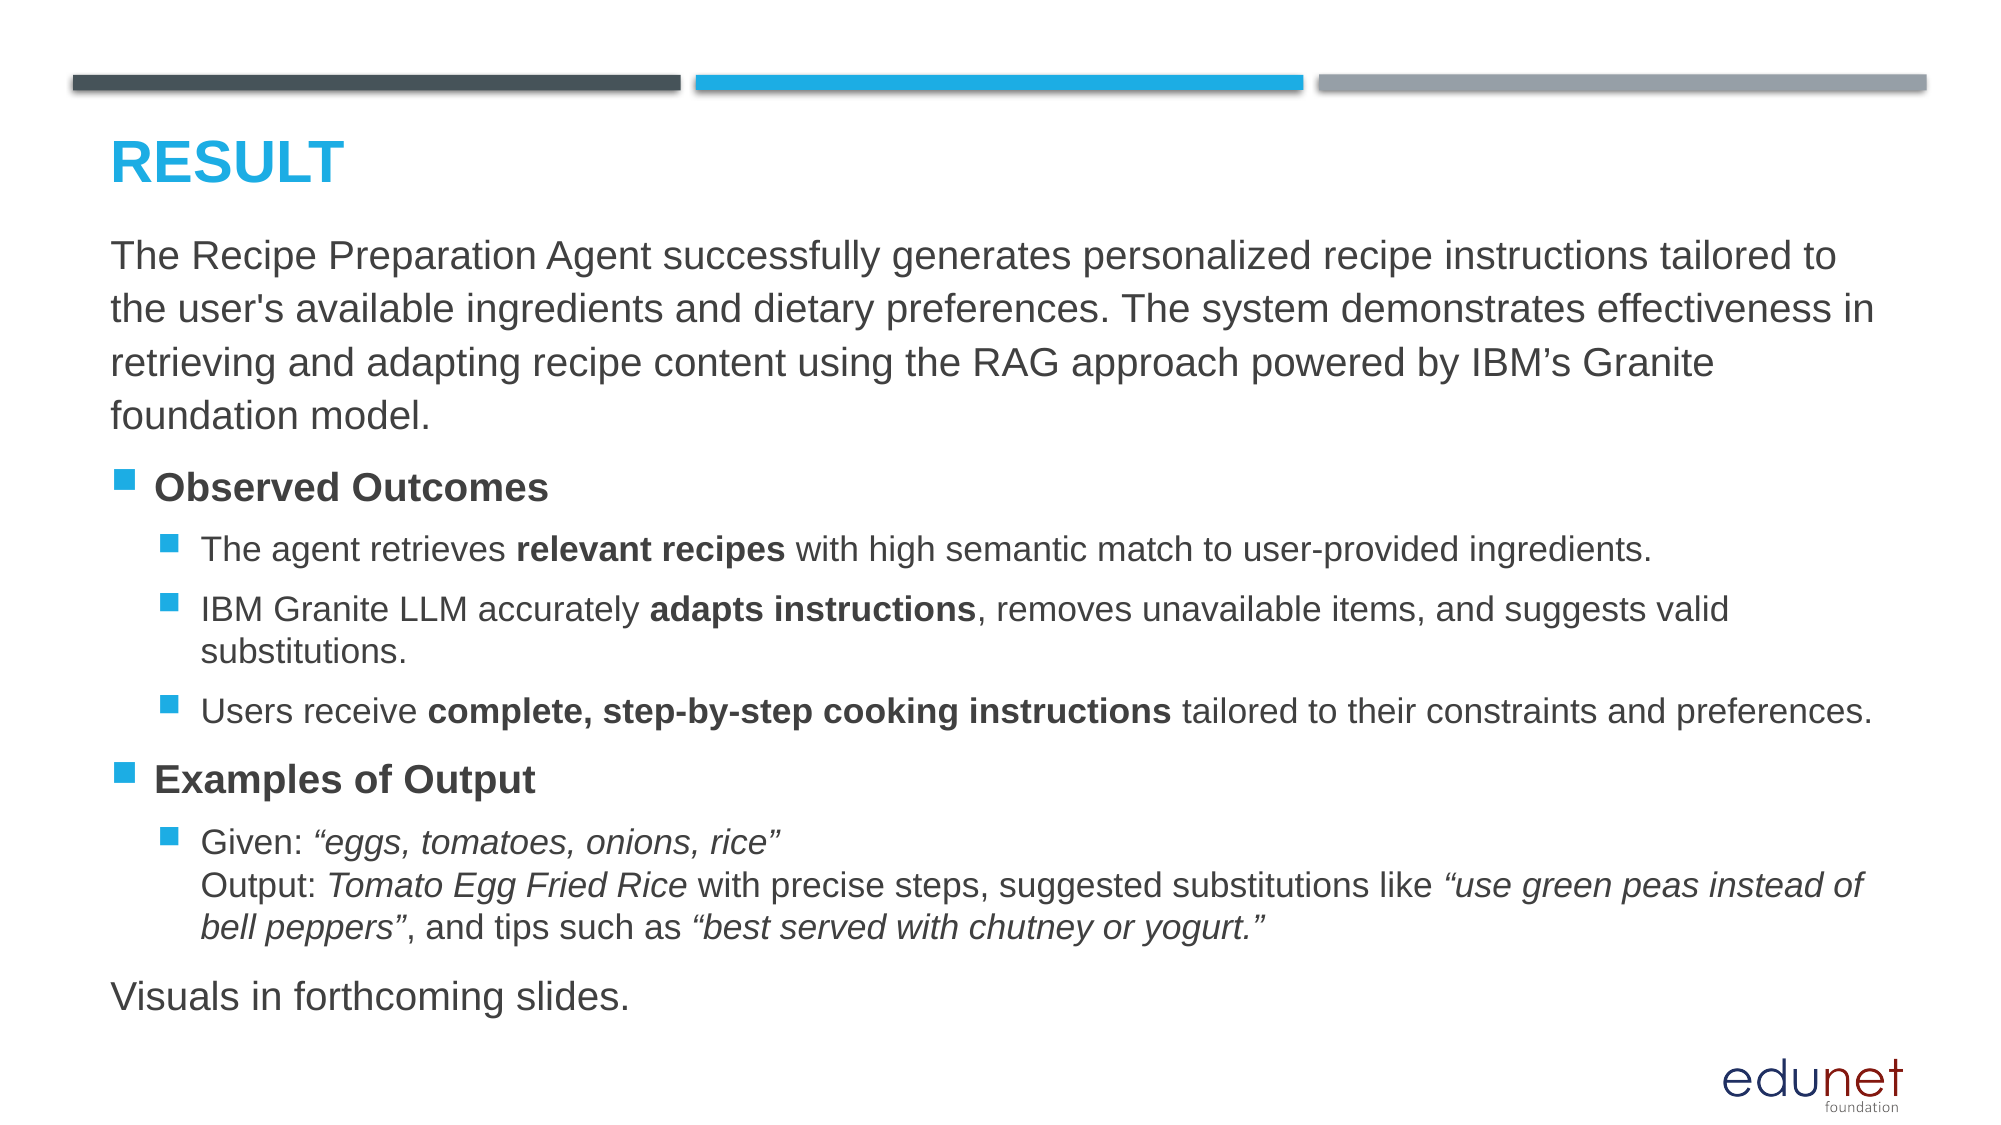

# Result
The Recipe Preparation Agent successfully generates personalized recipe instructions tailored to the user's available ingredients and dietary preferences. The system demonstrates effectiveness in retrieving and adapting recipe content using the RAG approach powered by IBM’s Granite foundation model.
Observed Outcomes
The agent retrieves relevant recipes with high semantic match to user-provided ingredients.
IBM Granite LLM accurately adapts instructions, removes unavailable items, and suggests valid substitutions.
Users receive complete, step-by-step cooking instructions tailored to their constraints and preferences.
Examples of Output
Given: “eggs, tomatoes, onions, rice”
Output: Tomato Egg Fried Rice with precise steps, suggested substitutions like “use green peas instead of bell peppers”, and tips such as “best served with chutney or yogurt.”
Visuals in forthcoming slides.